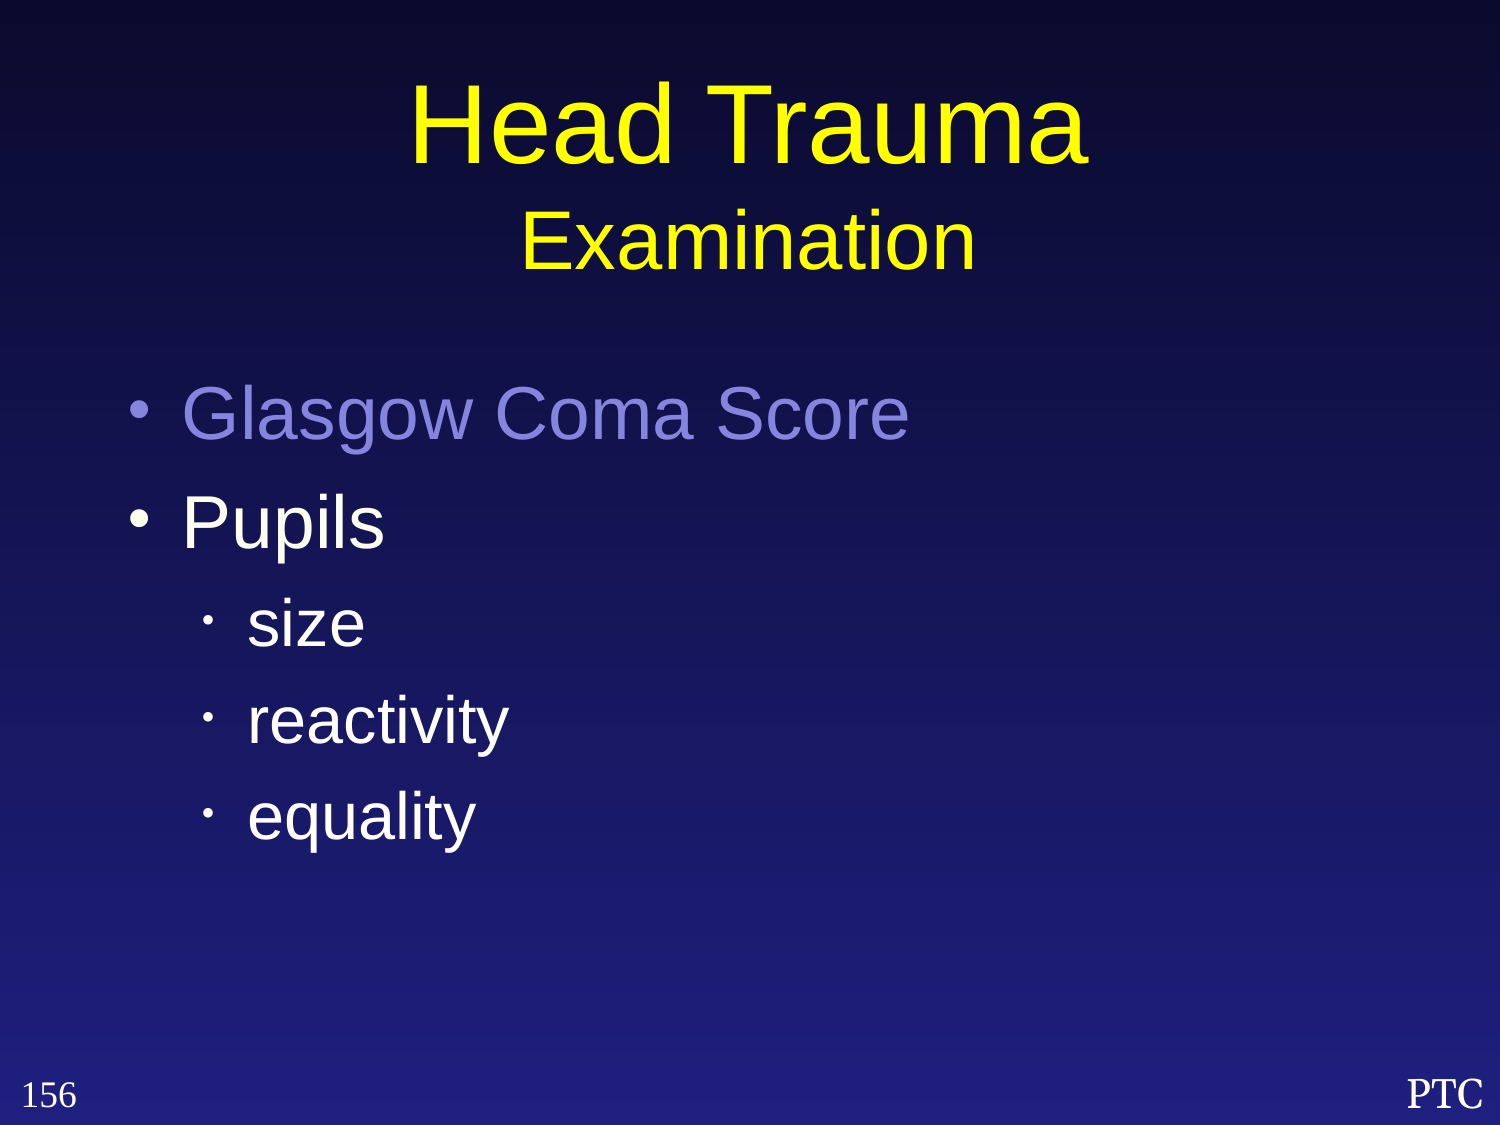

Head Trauma
Examination
Glasgow Coma Score
Pupils
size
reactivity
equality

156